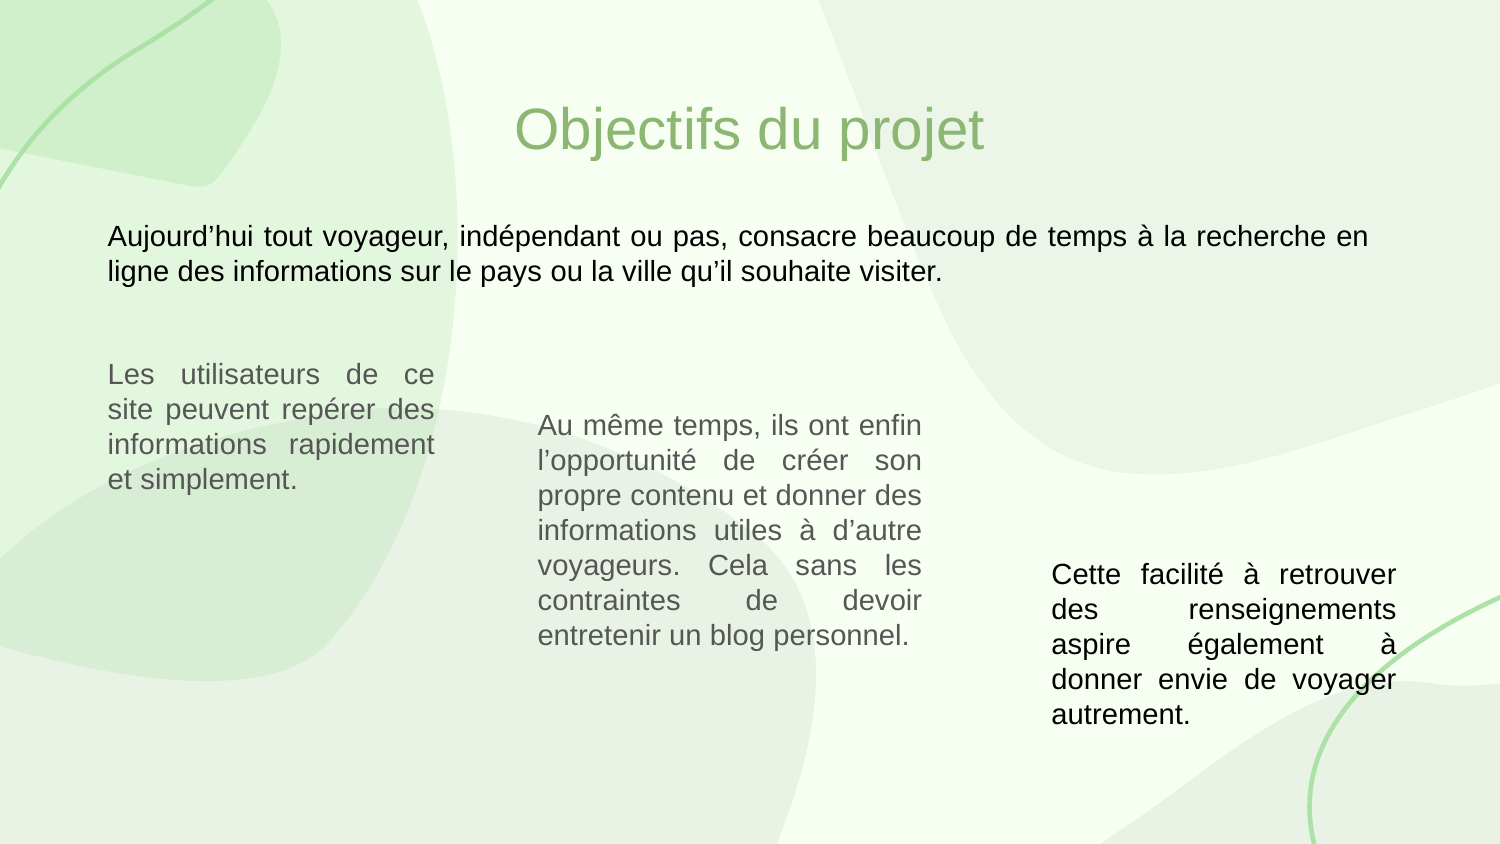

# Objectifs du projet
Aujourd’hui tout voyageur, indépendant ou pas, consacre beaucoup de temps à la recherche en ligne des informations sur le pays ou la ville qu’il souhaite visiter.
Les utilisateurs de ce site peuvent repérer des informations rapidement et simplement.

Au même temps, ils ont enfin l’opportunité de créer son propre contenu et donner des informations utiles à d’autre voyageurs. Cela sans les contraintes de devoir entretenir un blog personnel.
Cette facilité à retrouver des renseignements aspire également à donner envie de voyager autrement.